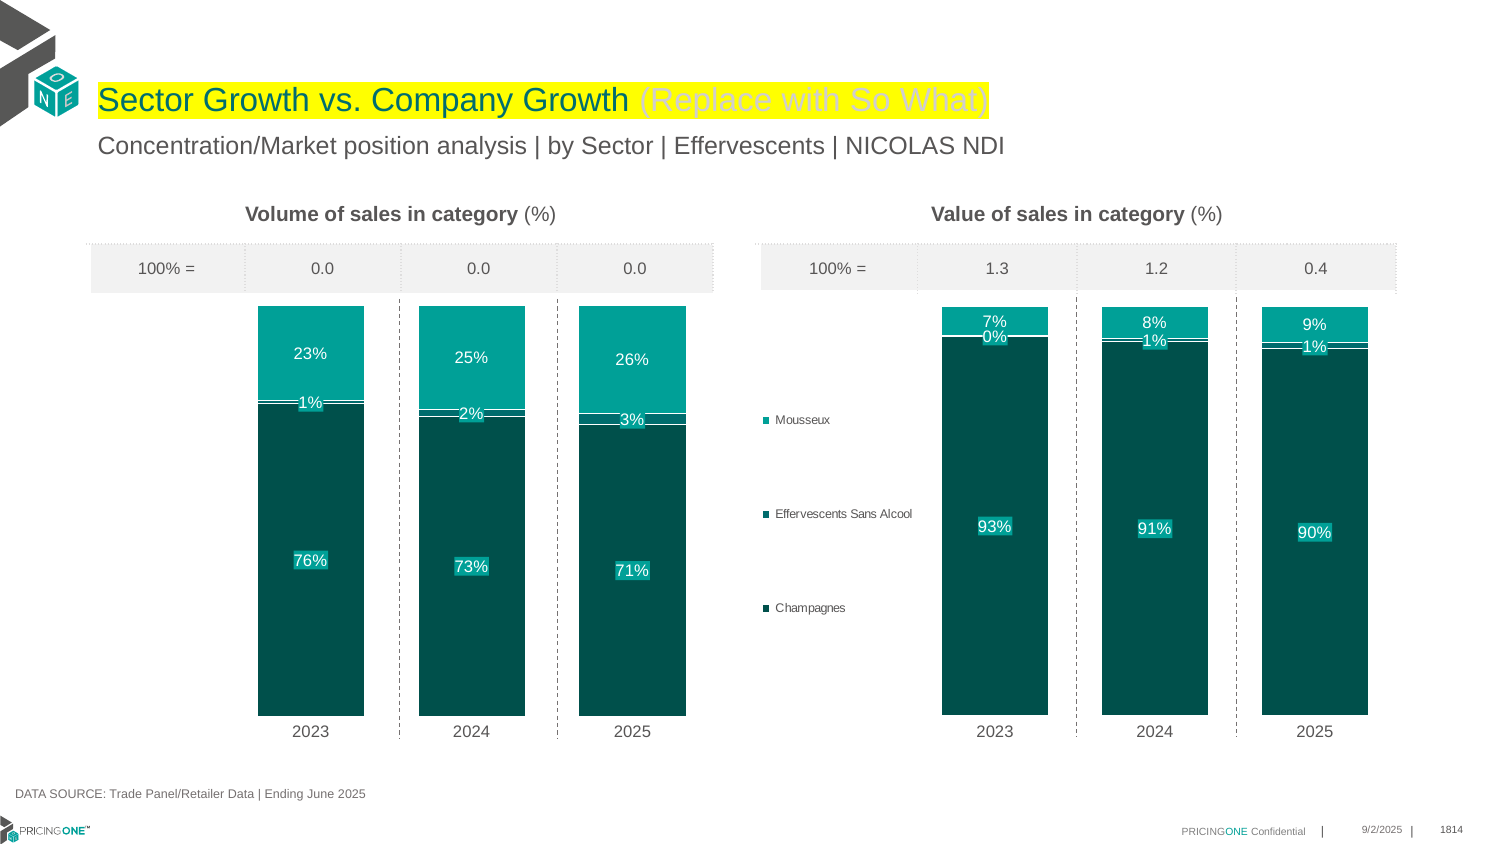

# Sector Growth vs. Company Growth (Replace with So What)
Concentration/Market position analysis | by Sector | Effervescents | NICOLAS NDI
| Volume of sales in category (%) |  |  |  |
| --- | --- | --- | --- |
| 100% = | 0.0 | 0.0 | 0.0 |
| Value of sales in category (%) |  |  |  |
| --- | --- | --- | --- |
| 100% = | 1.3 | 1.2 | 0.4 |

### Chart

| Category | Champagnes | Effervescents Sans Alcool | Mousseux |
|---|---|---|---|
| 2023 | 0.760874789714011 | 0.00642015998901363 | 0.2327050502969753 |
| 2024 | 0.7302127958424046 | 0.015801671465692814 | 0.2539855326919025 |
| 2025 | 0.709136109384711 | 0.027449761756784753 | 0.26341412885850424 |

### Chart

| Category | Champagnes | Effervescents Sans Alcool | Mousseux |
|---|---|---|---|
| 2023 | 0.9261743542515164 | 0.002150726901688128 | 0.07167491884679549 |
| 2024 | 0.9127457124582498 | 0.007501131218982217 | 0.07975315632276803 |
| 2025 | 0.8958362683326128 | 0.01407585171654951 | 0.09008787995083775 |
DATA SOURCE: Trade Panel/Retailer Data | Ending June 2025

9/2/2025
1814